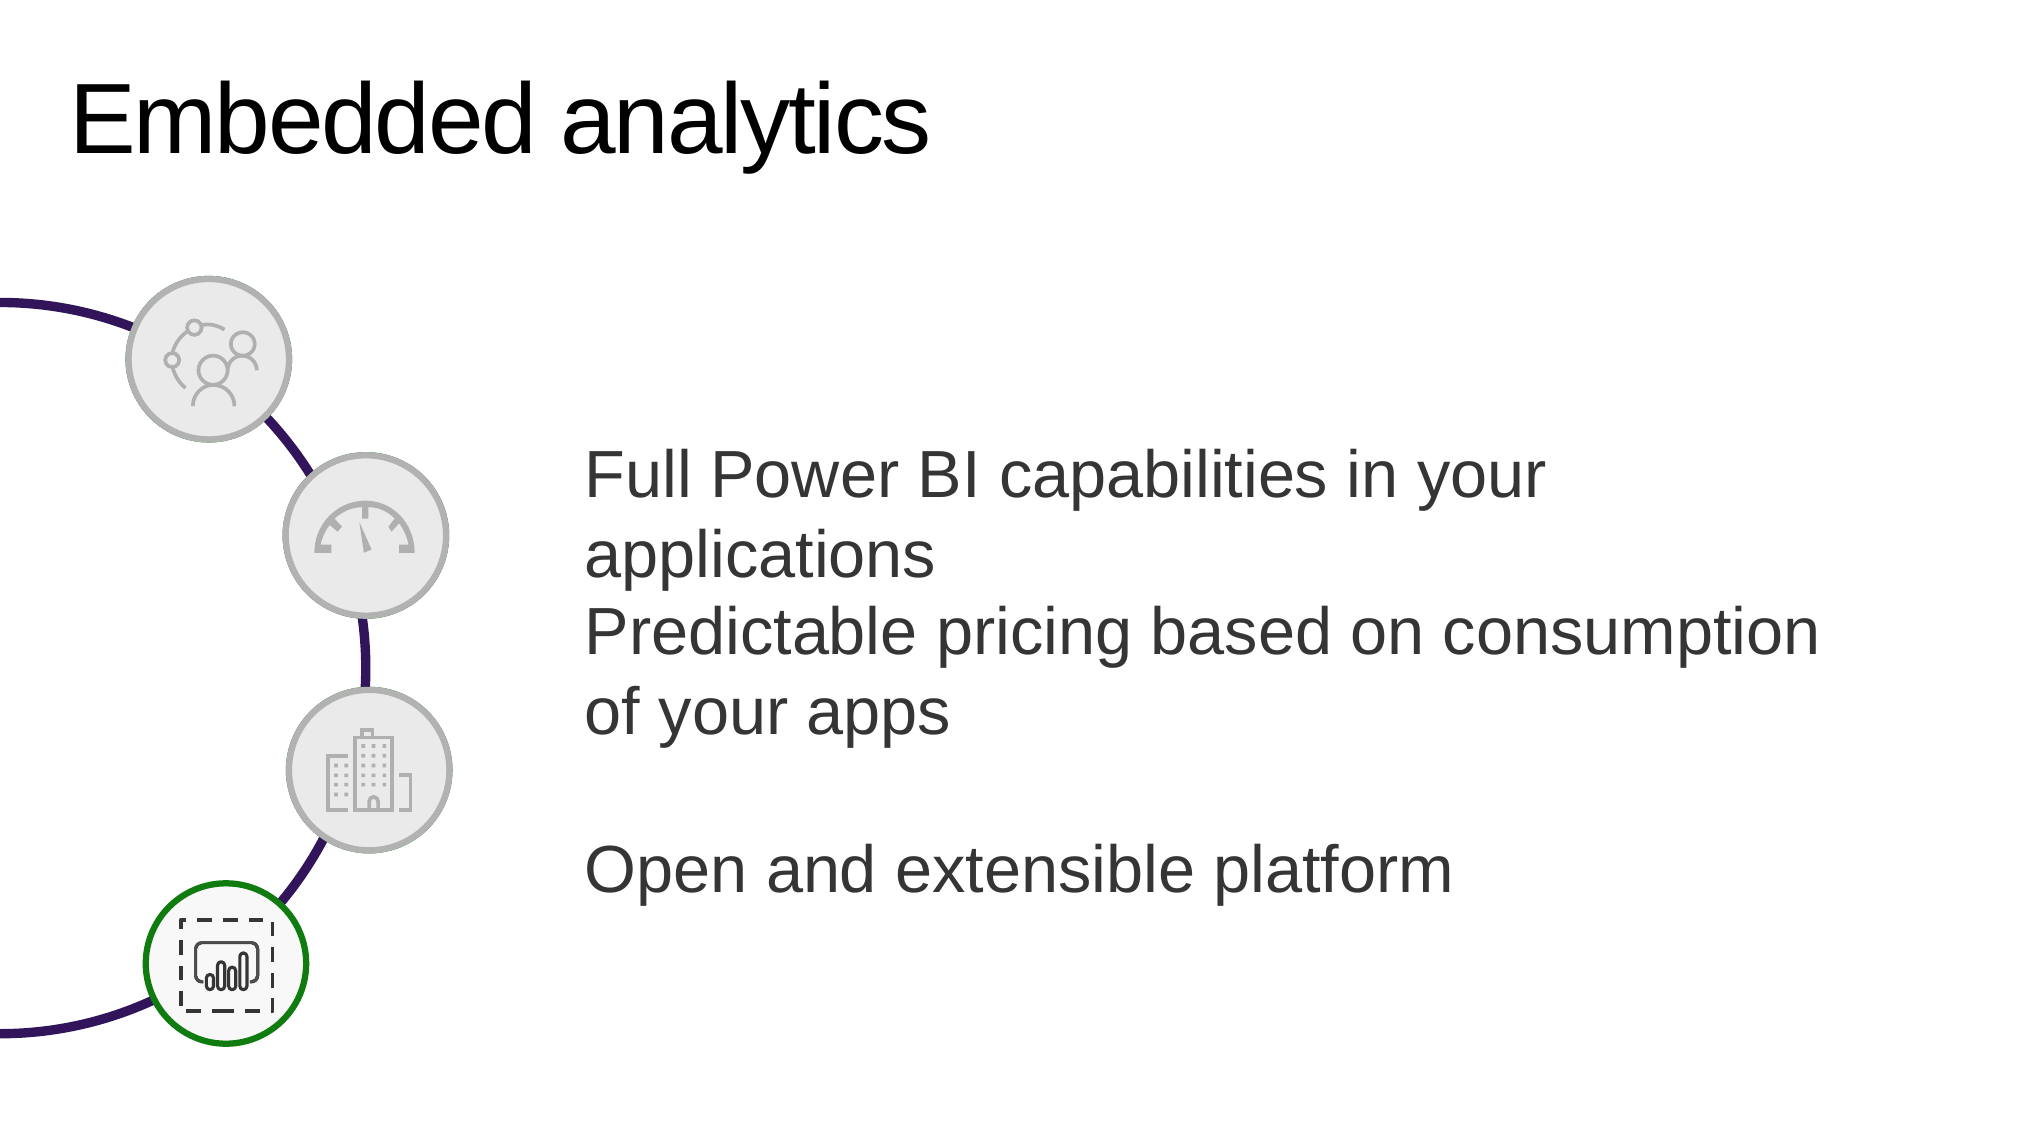

# Embedded analytics

Full Power BI capabilities in your applications

Predictable pricing based on consumption of your apps

Open and extensible platform